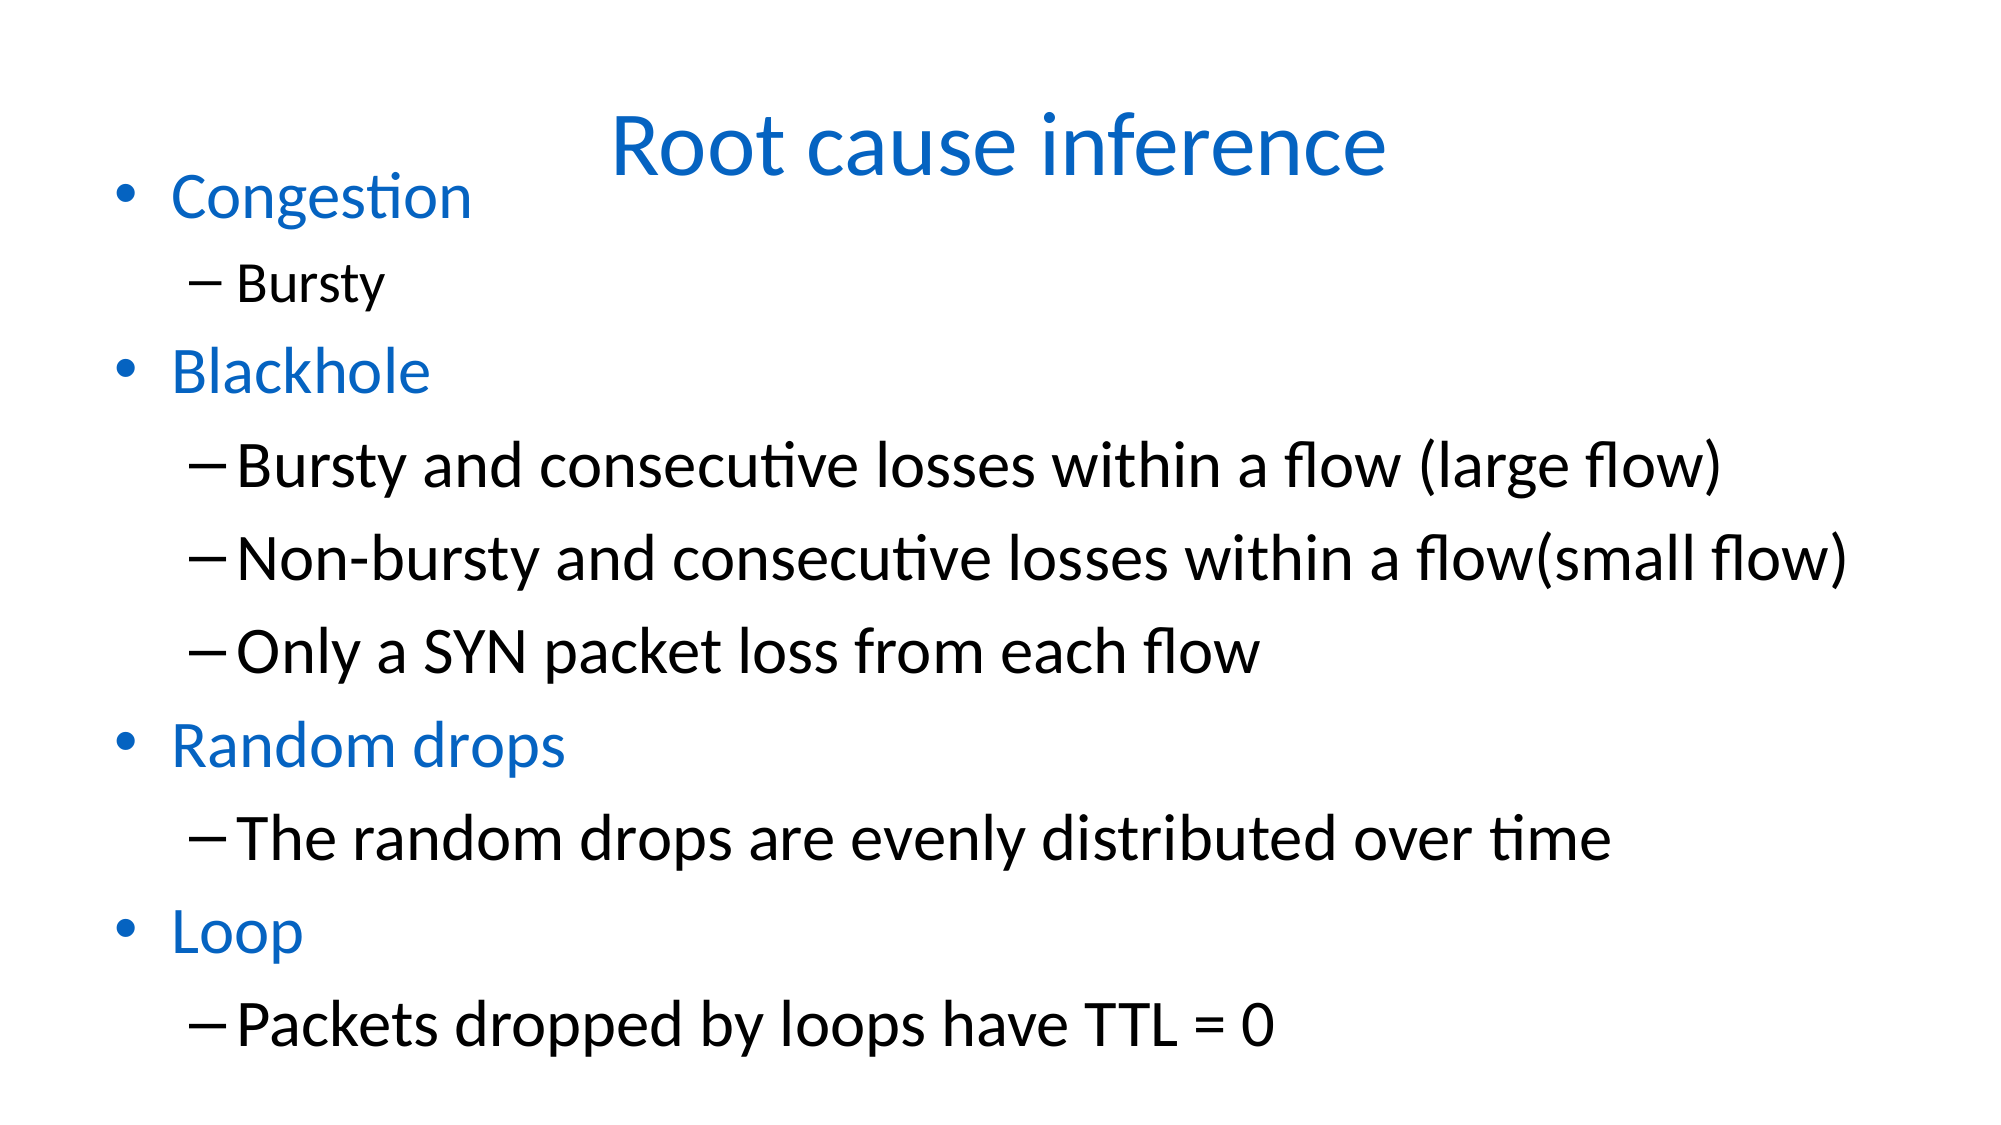

# Root cause inference
Congestion
Bursty
Blackhole
Bursty and consecutive losses within a flow (large flow)
Non-bursty and consecutive losses within a flow(small flow)
Only a SYN packet loss from each flow
Random drops
The random drops are evenly distributed over time
Loop
Packets dropped by loops have TTL = 0